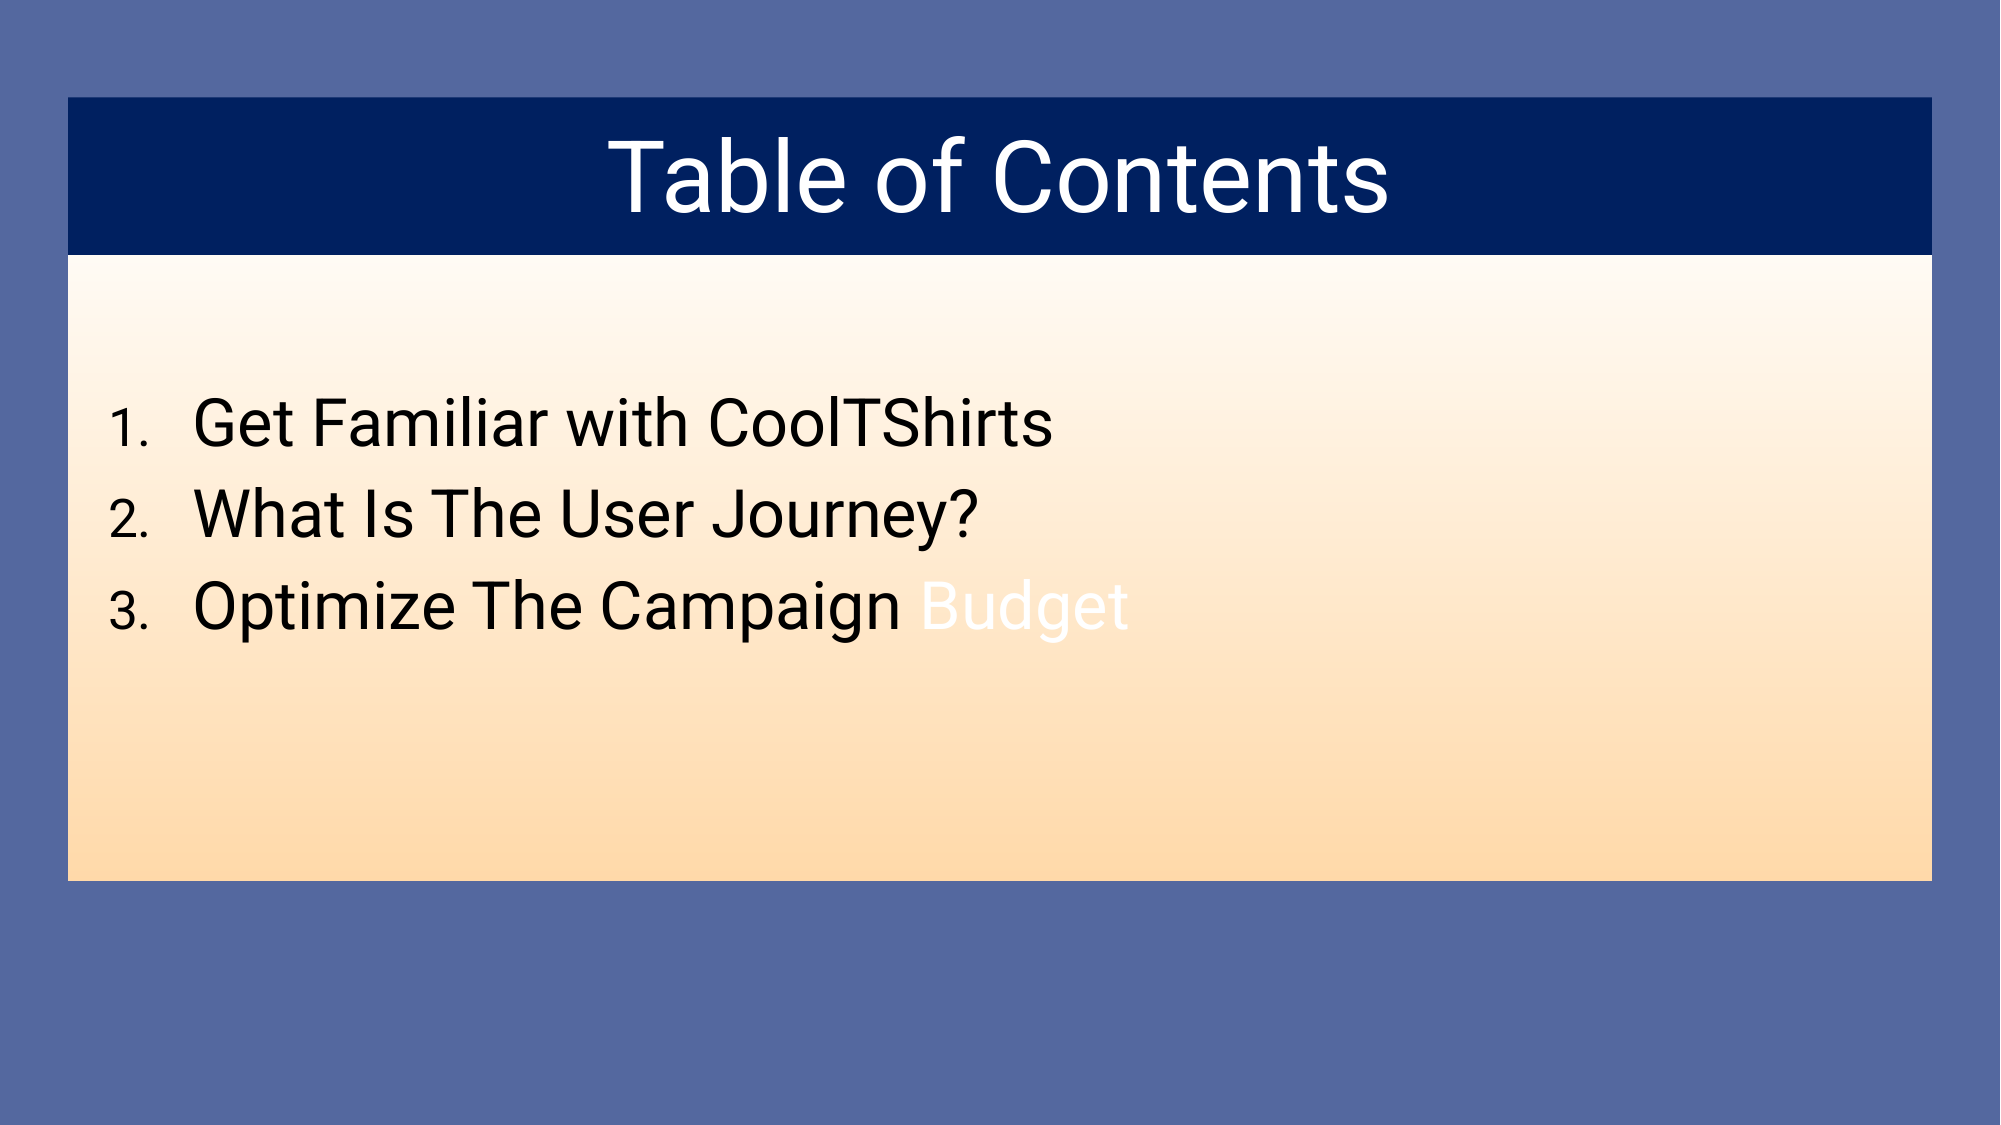

# Table of Contents

Get Familiar with CoolTShirts
What Is The User Journey?
Optimize The Campaign Budget